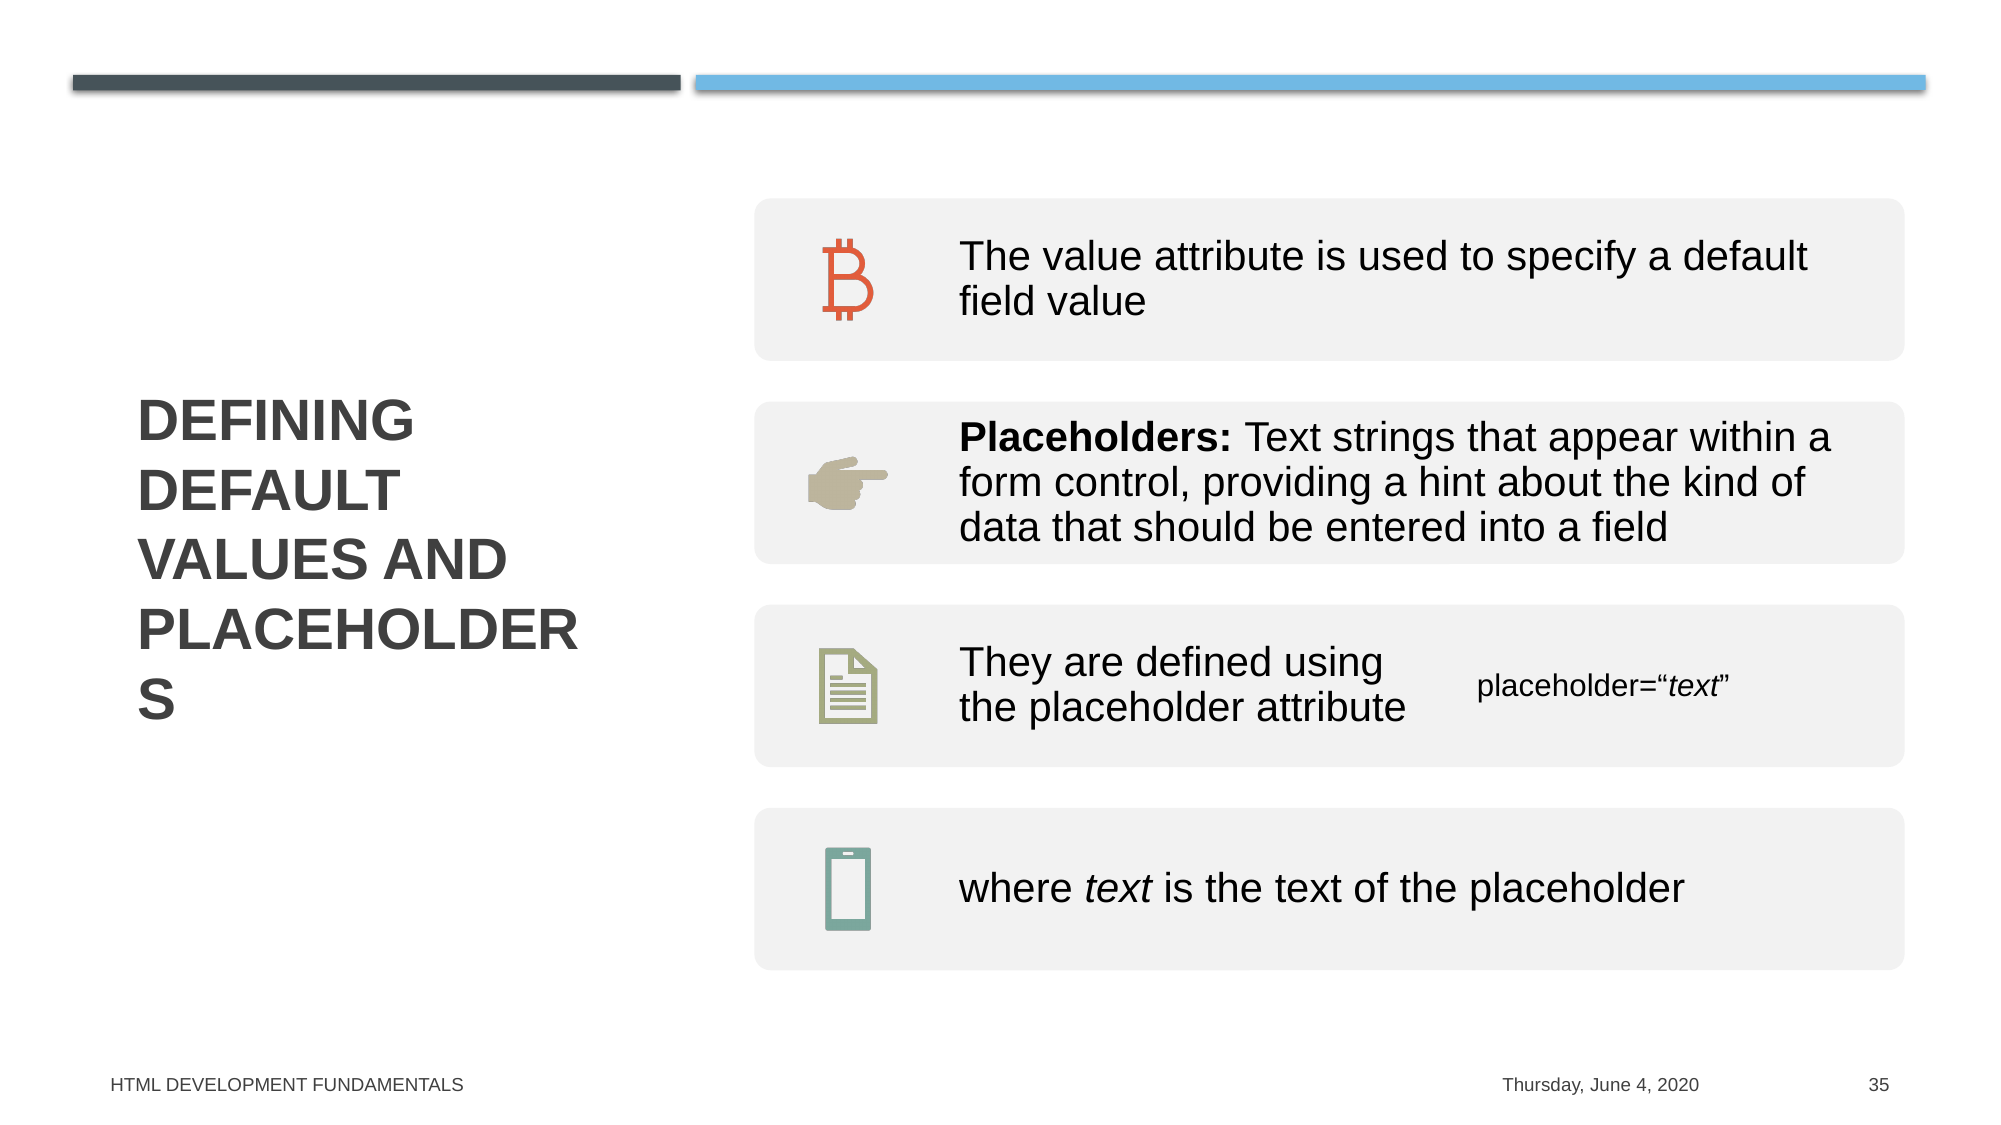

# Defining Default Values and Placeholders
The value attribute is used to specify a default field value
Placeholders: Text strings that appear within a form control, providing a hint about the kind of data that should be entered into a field
They are defined using the placeholder attribute
placeholder=“text”
where text is the text of the placeholder
HTML Development Fundamentals
Thursday, June 4, 2020
35